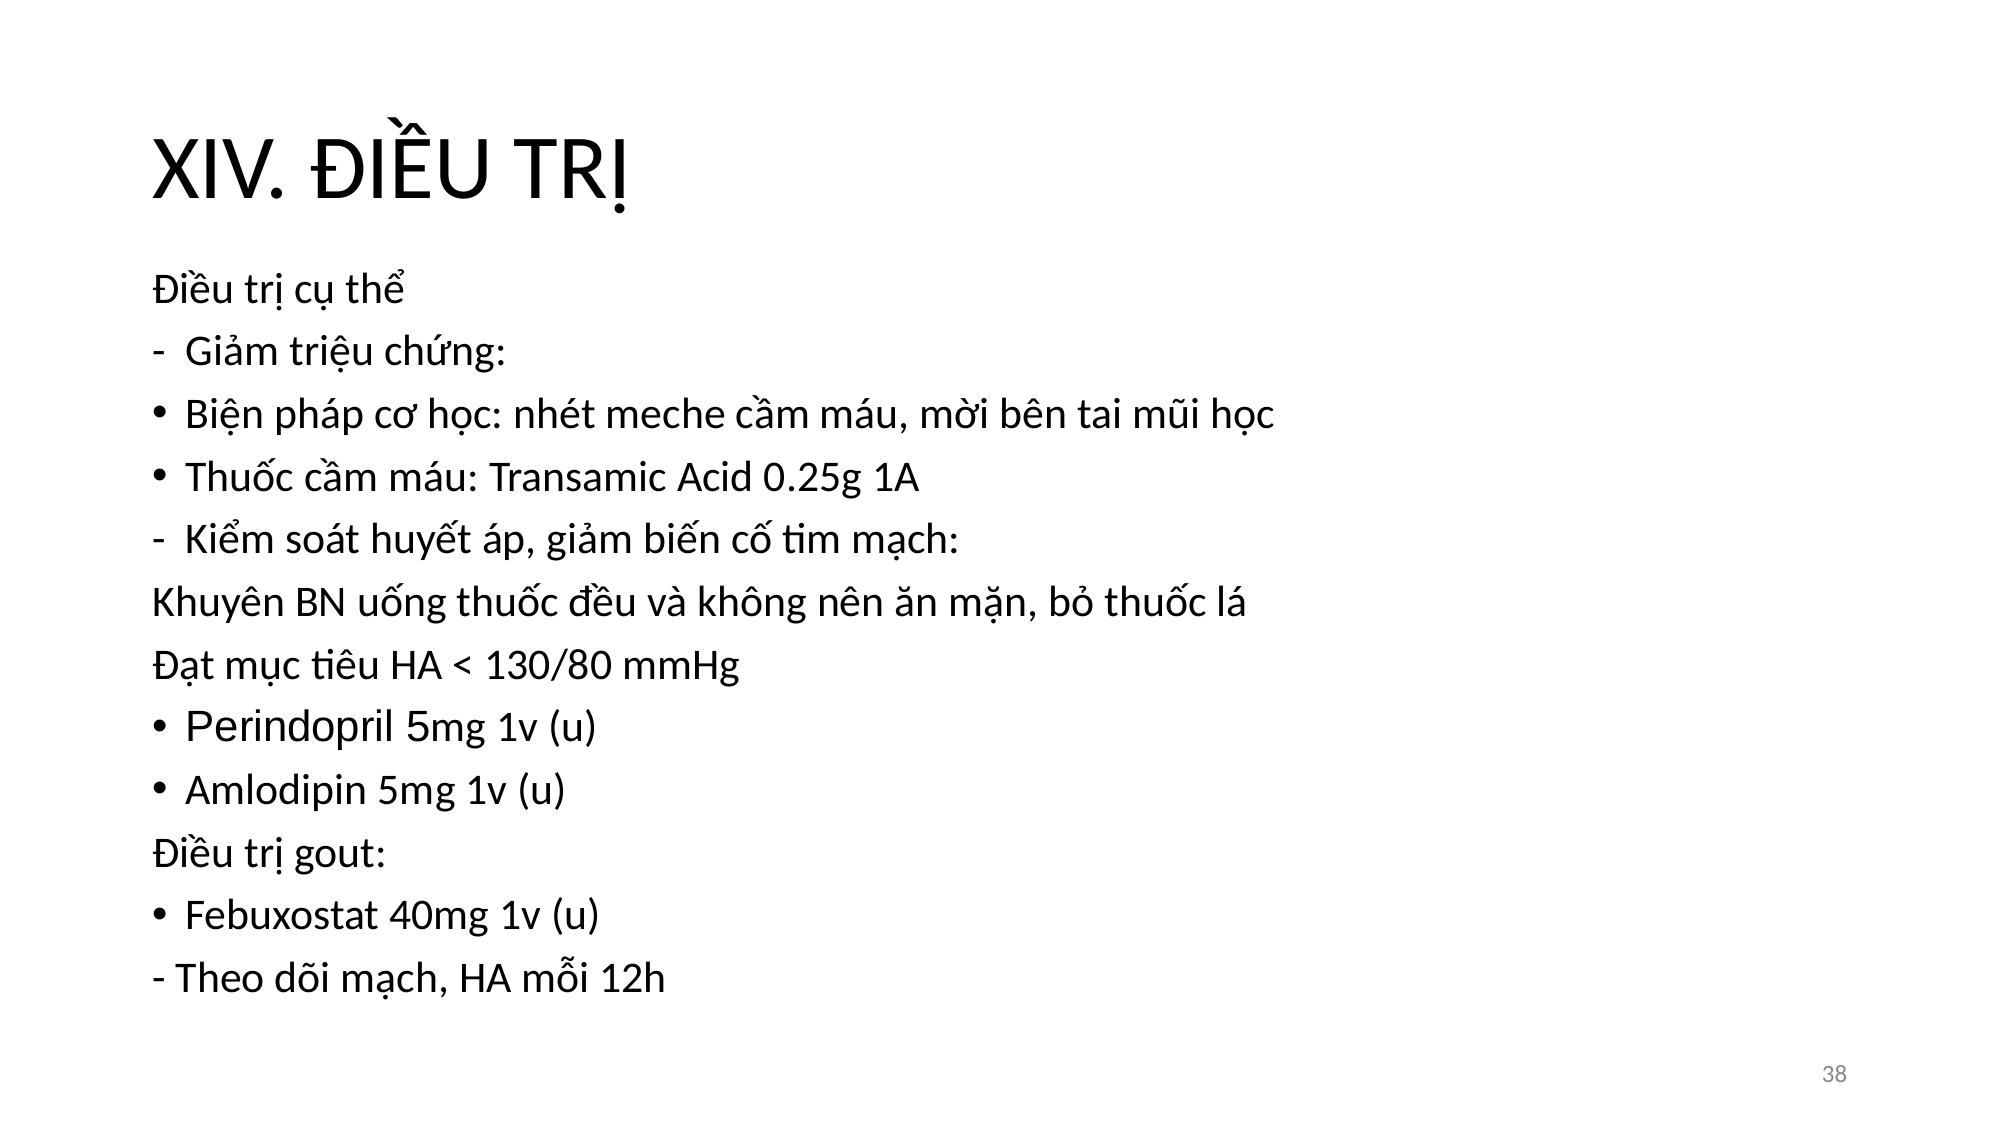

# XIV. ĐIỀU TRỊ
Điều trị cụ thể
-  Giảm triệu chứng:
Biện pháp cơ học: nhét meche cầm máu, mời bên tai mũi học
Thuốc cầm máu: Transamic Acid 0.25g 1A
-  Kiểm soát huyết áp, giảm biến cố tim mạch:
Khuyên BN uống thuốc đều và không nên ăn mặn, bỏ thuốc lá
Đạt mục tiêu HA < 130/80 mmHg
Perindopril 5mg 1v (u)
Amlodipin 5mg 1v (u)
Điều trị gout:
Febuxostat 40mg 1v (u)
- Theo dõi mạch, HA mỗi 12h

38